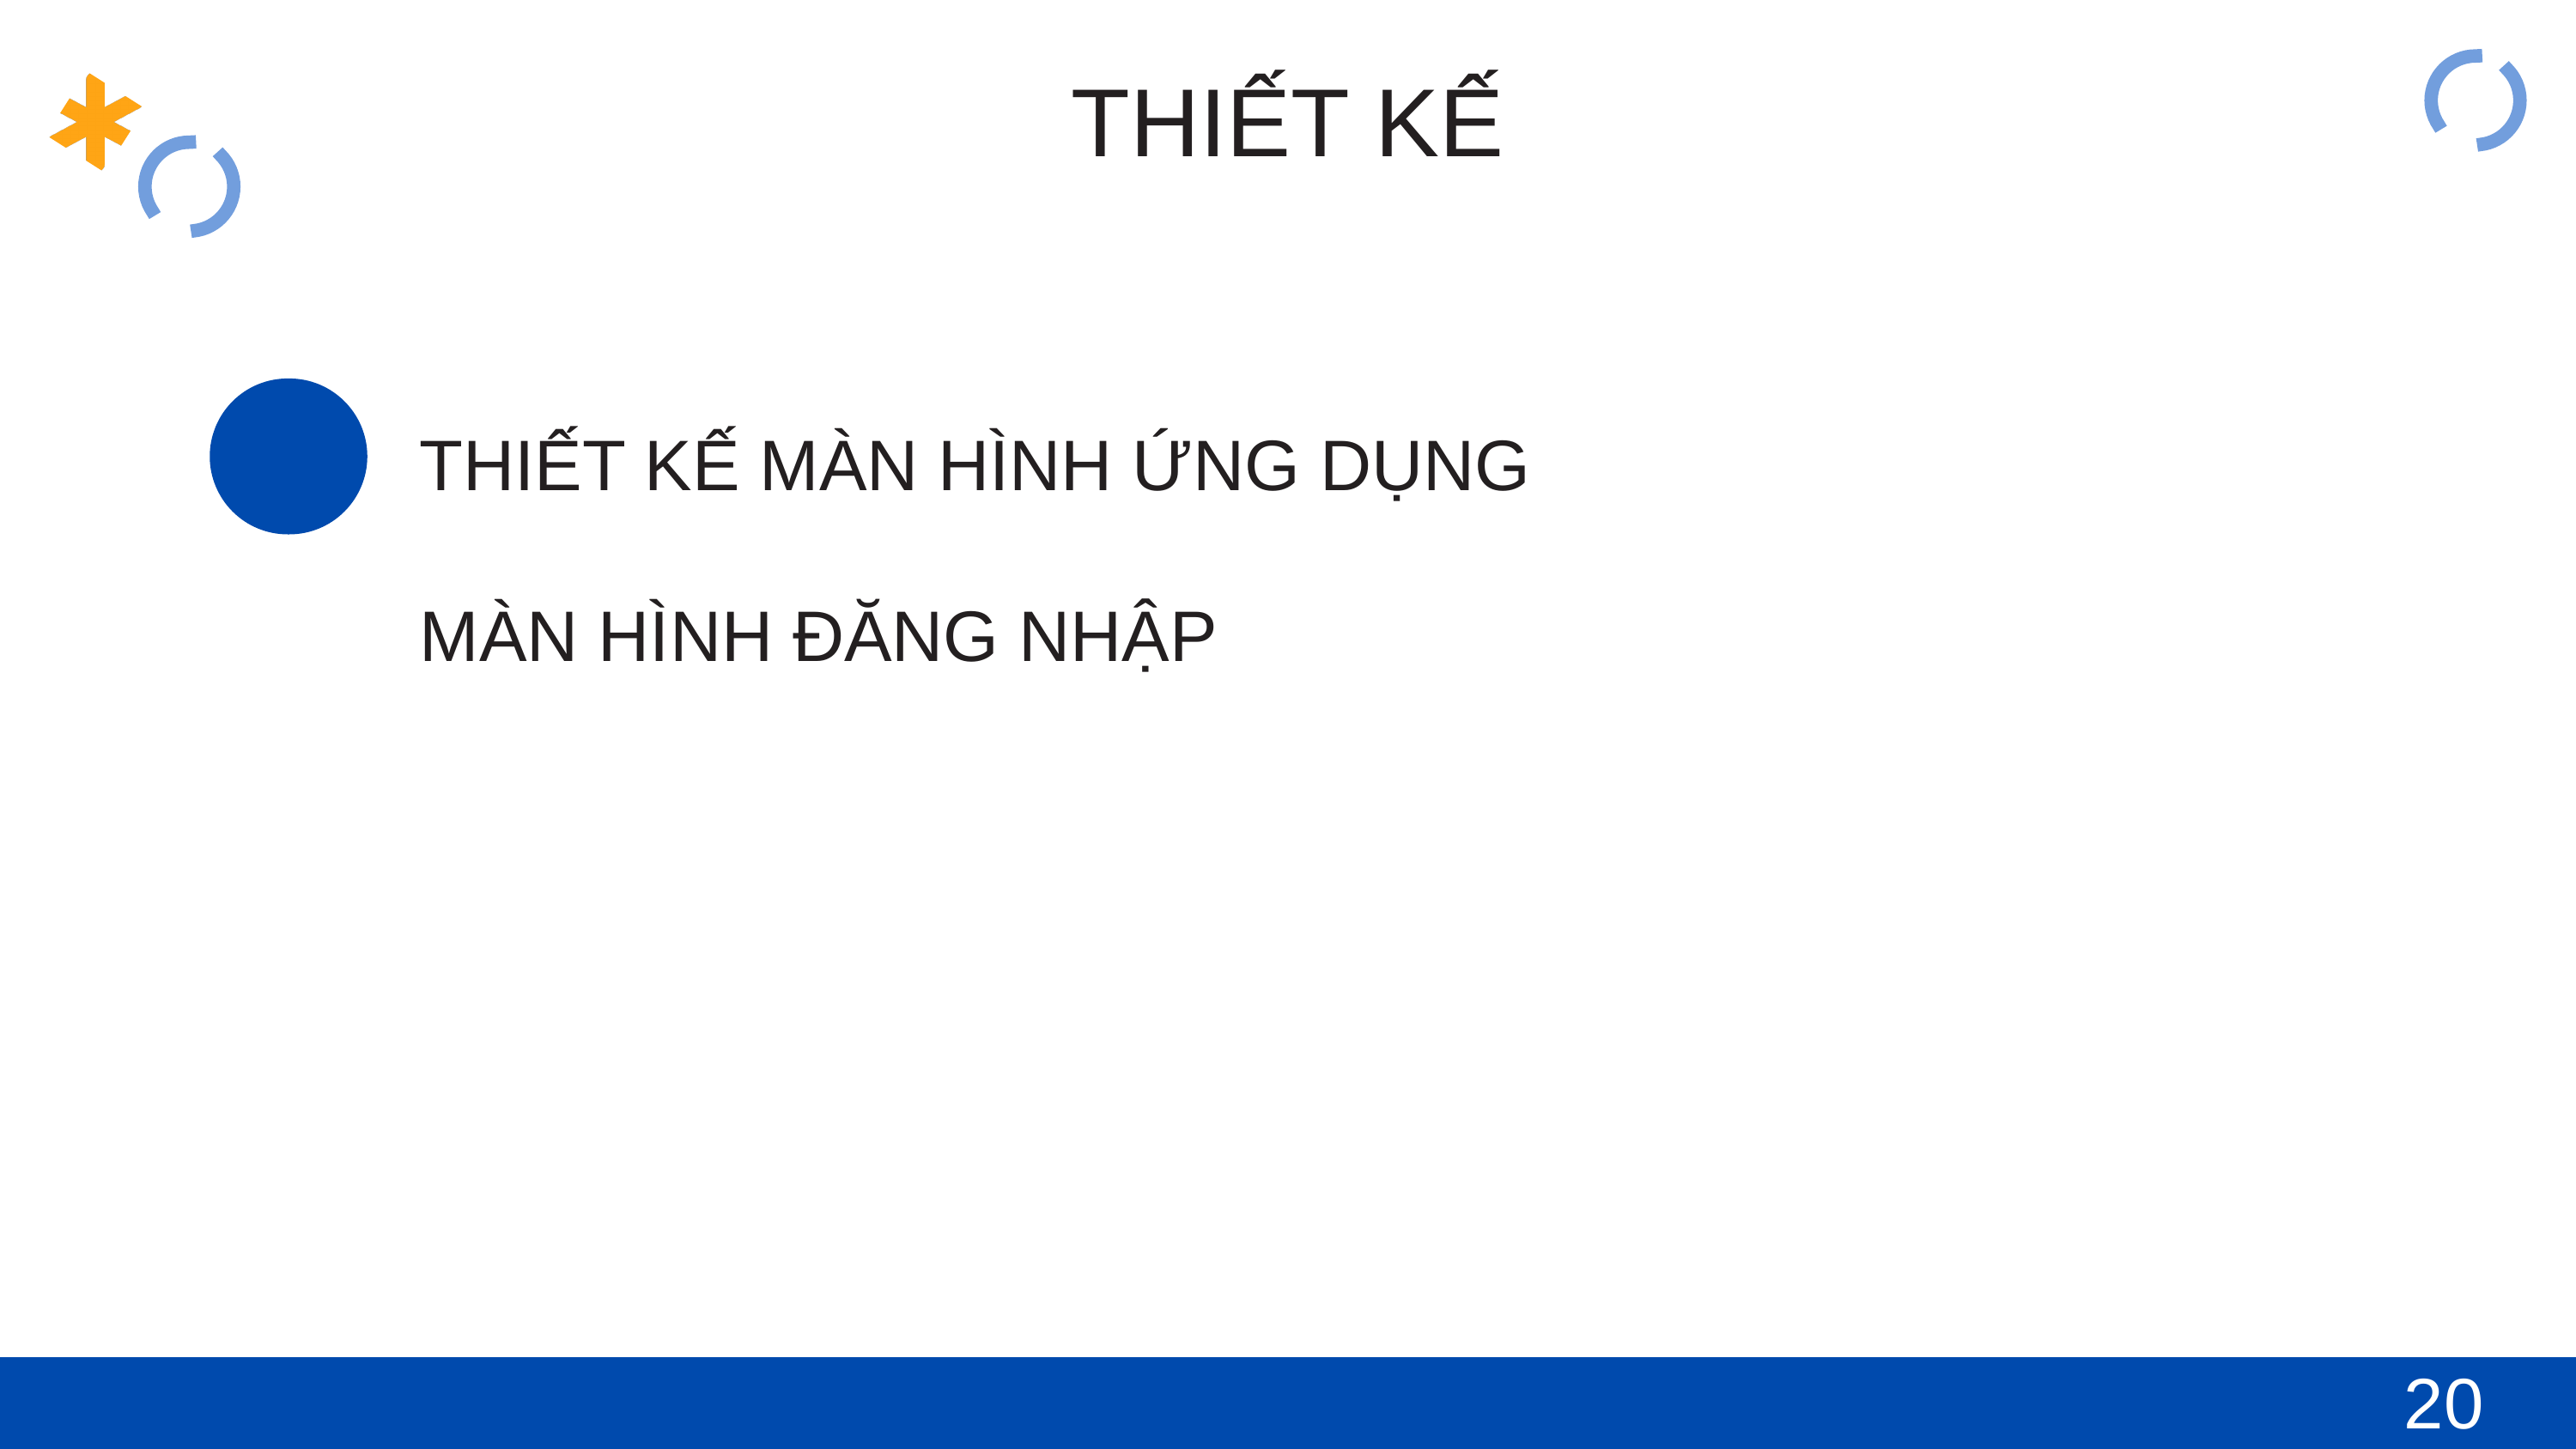

THIẾT KẾ

THIẾT KẾ MÀN HÌNH ỨNG DỤNG
MÀN HÌNH ĐĂNG NHẬP

20